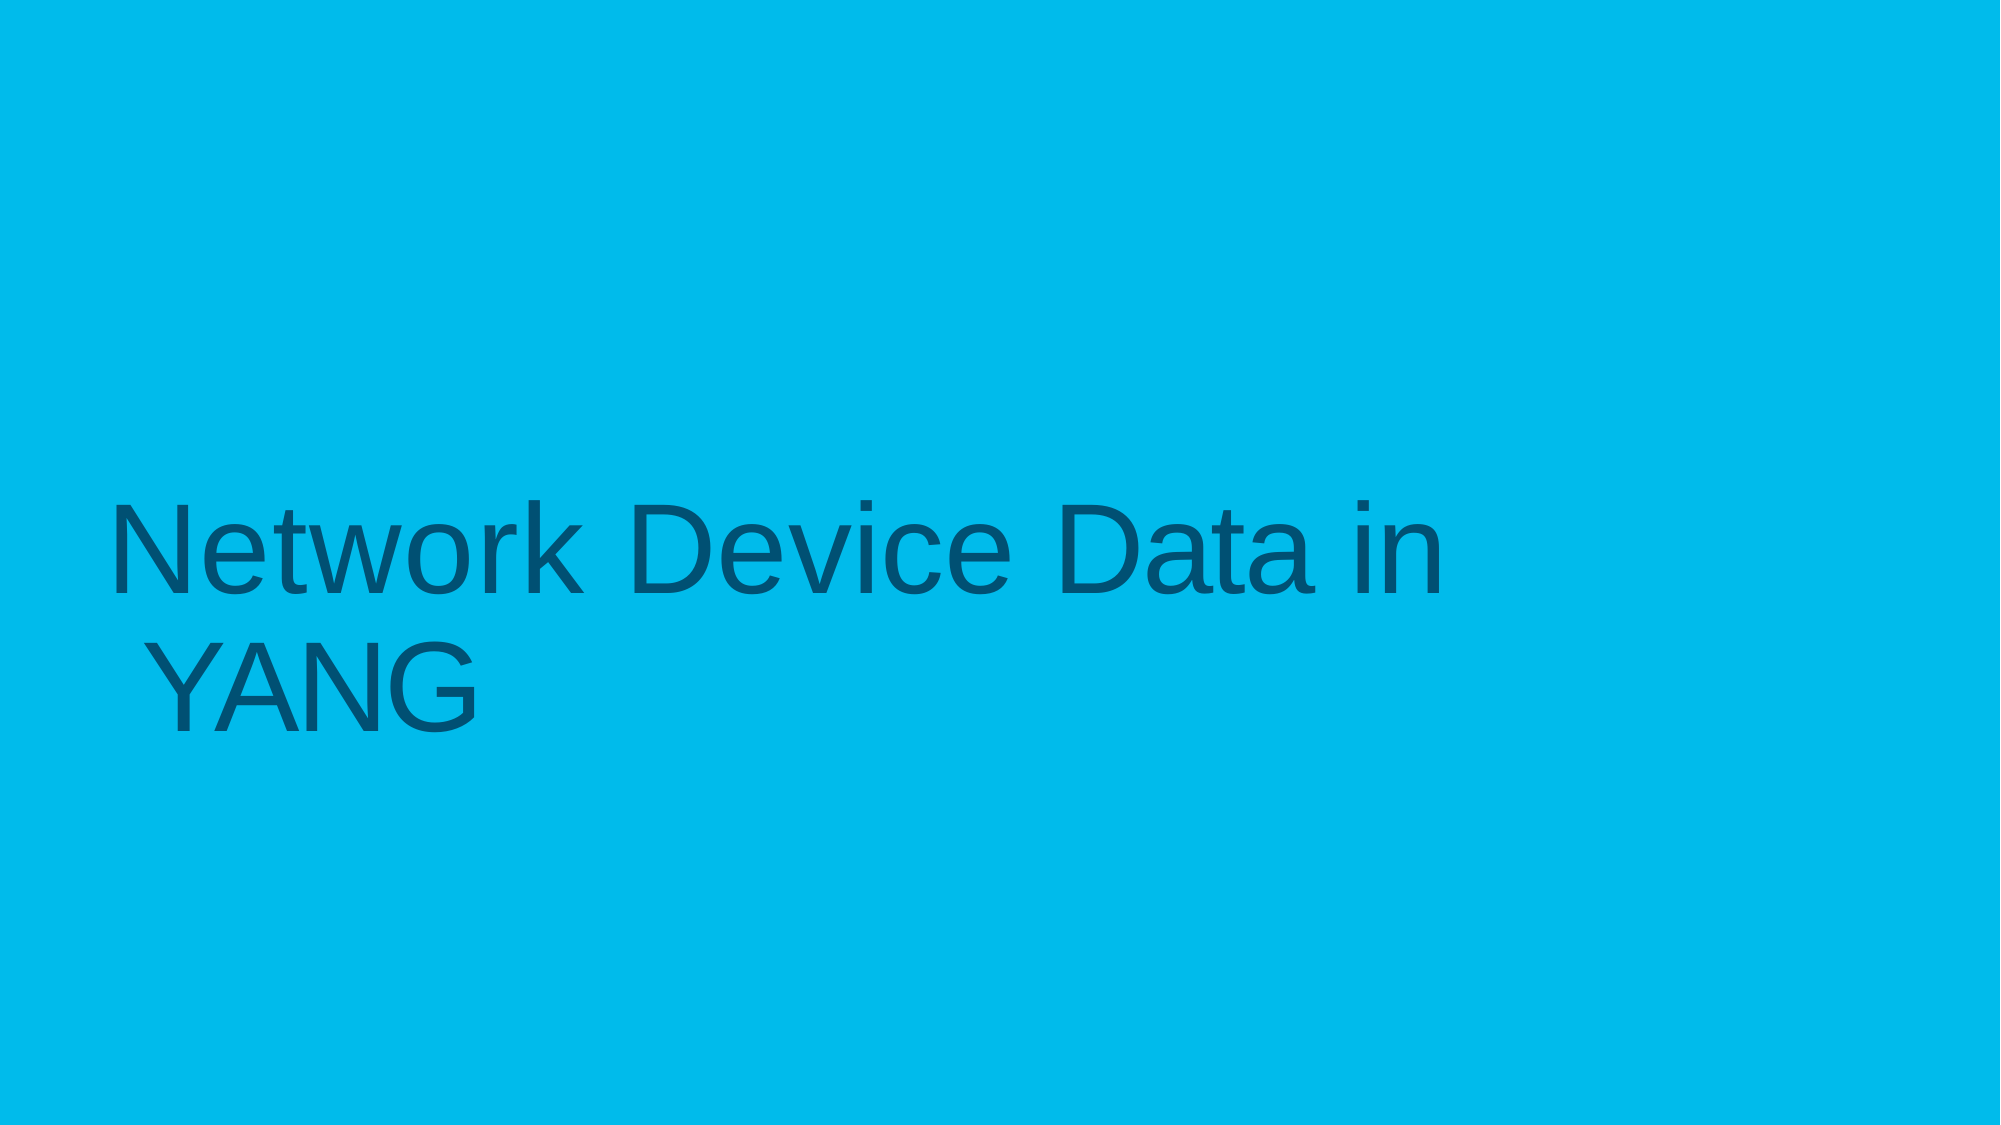

Network Device Data in  YANG
© 2017  Cisco and/or  its affiliates.  All rights  reserved.    Cisco Confidential